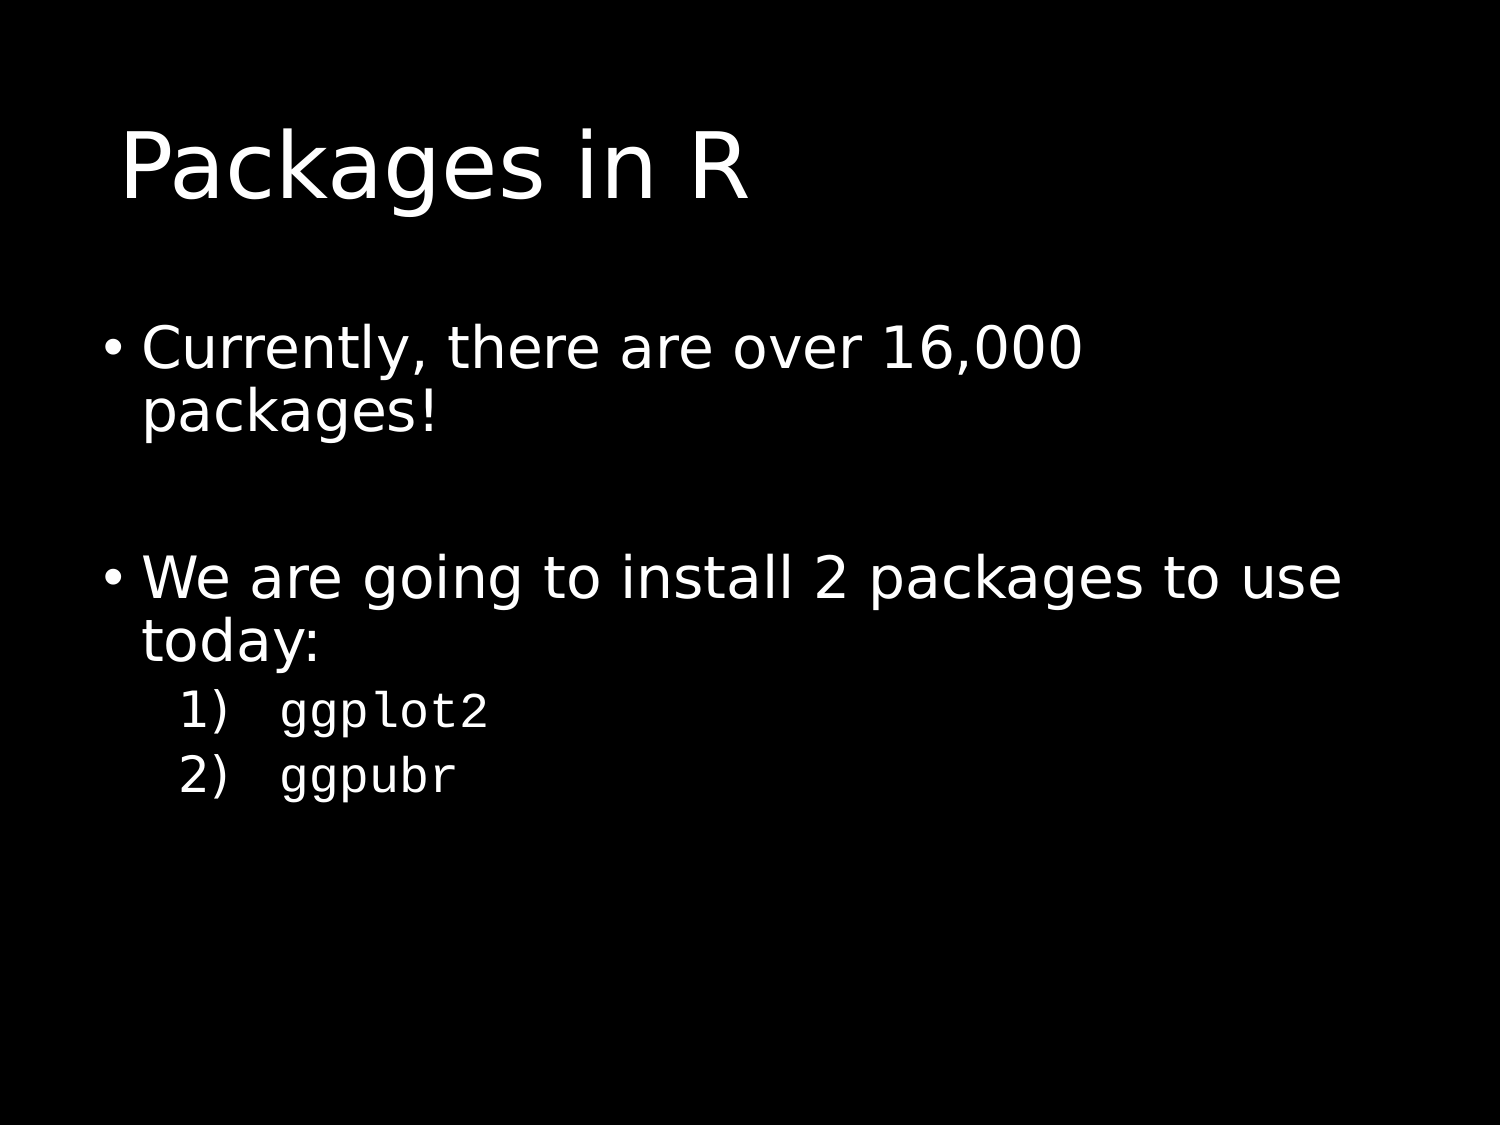

# Packages in R

Currently, there are over 16,000 packages!

We are going to install 2 packages to use today:
 ggplot2
 ggpubr